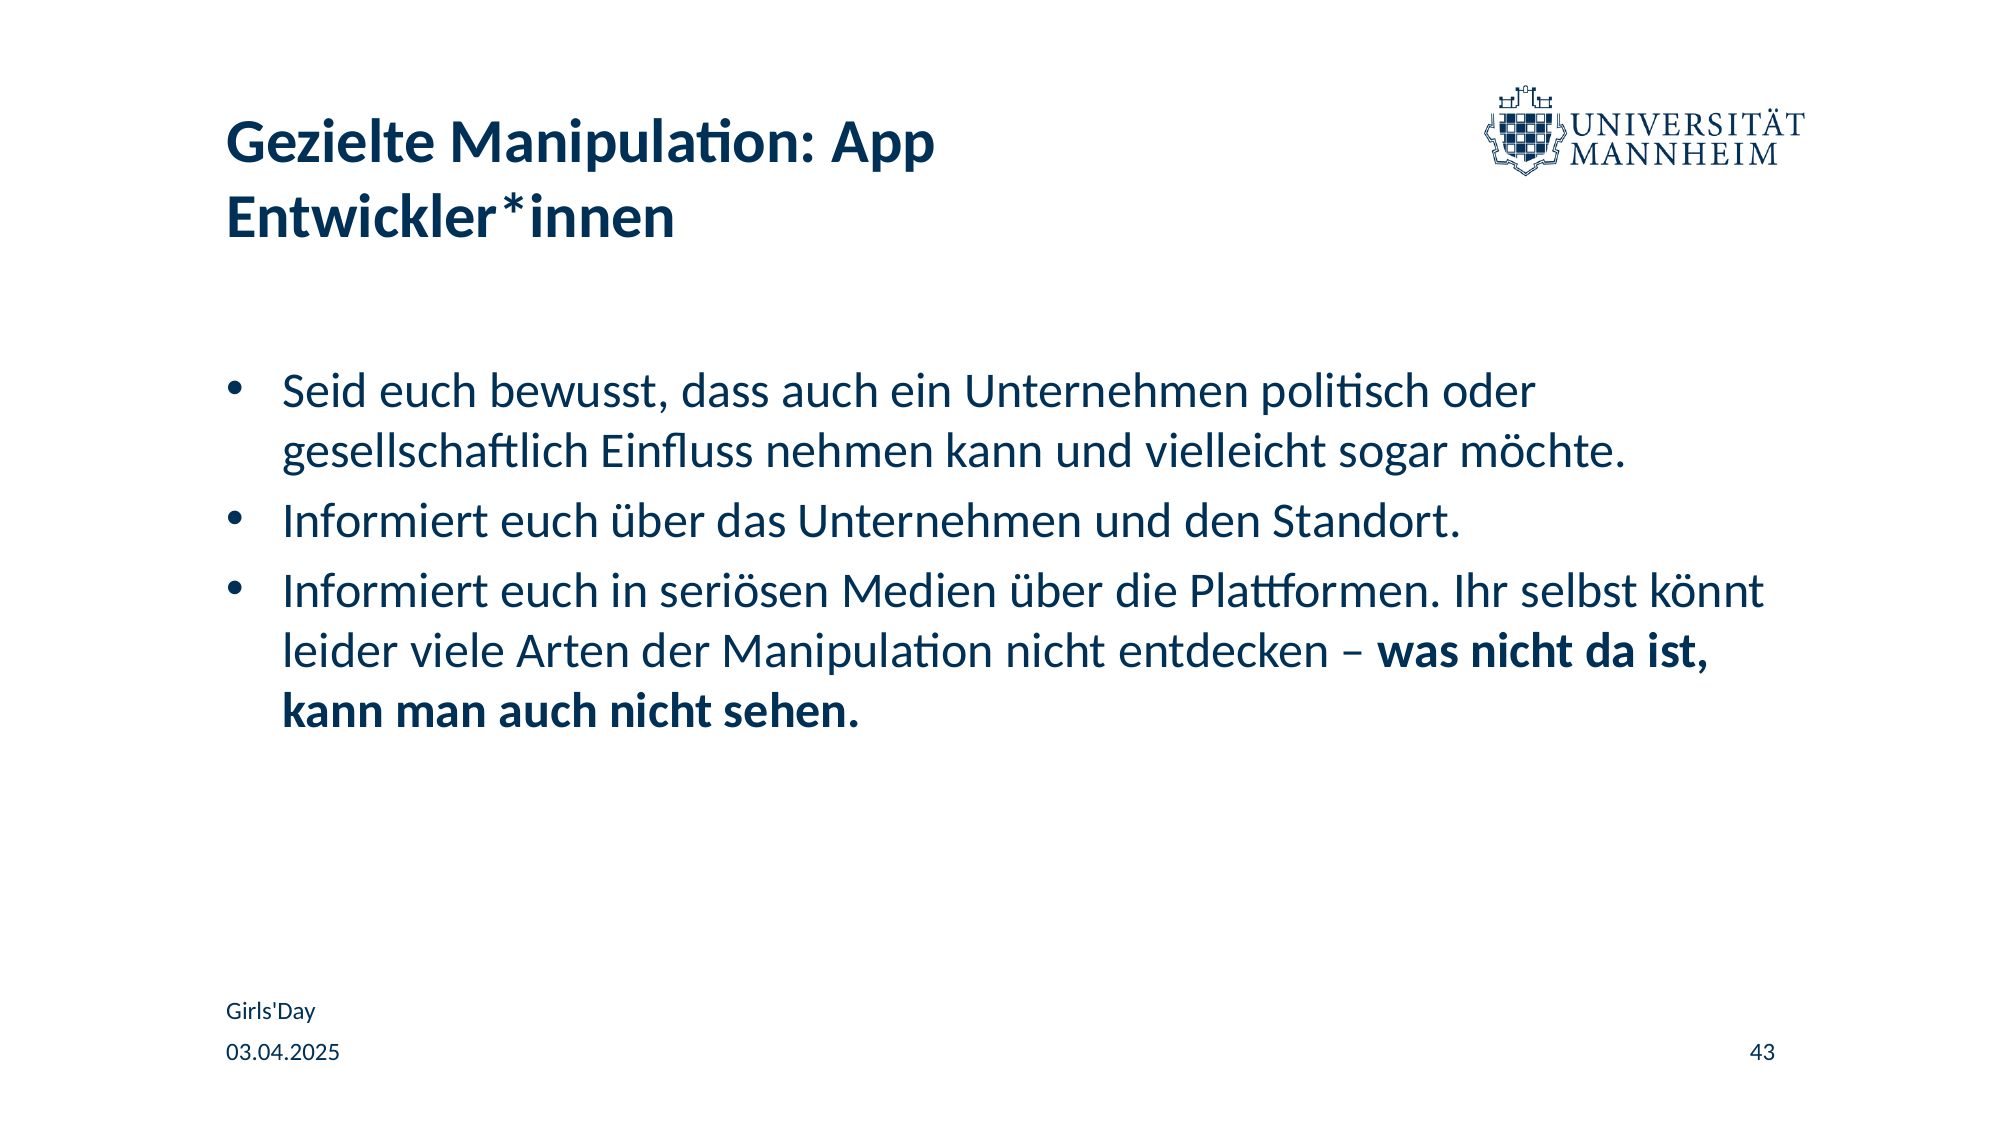

# Gezielte Manipulation: App Entwickler*innen
Seid euch bewusst, dass auch ein Unternehmen politisch oder gesellschaftlich Einfluss nehmen kann und vielleicht sogar möchte.
Informiert euch über das Unternehmen und den Standort.
Informiert euch in seriösen Medien über die Plattformen. Ihr selbst könnt leider viele Arten der Manipulation nicht entdecken – was nicht da ist, kann man auch nicht sehen.
Girls'Day
03.04.2025
43